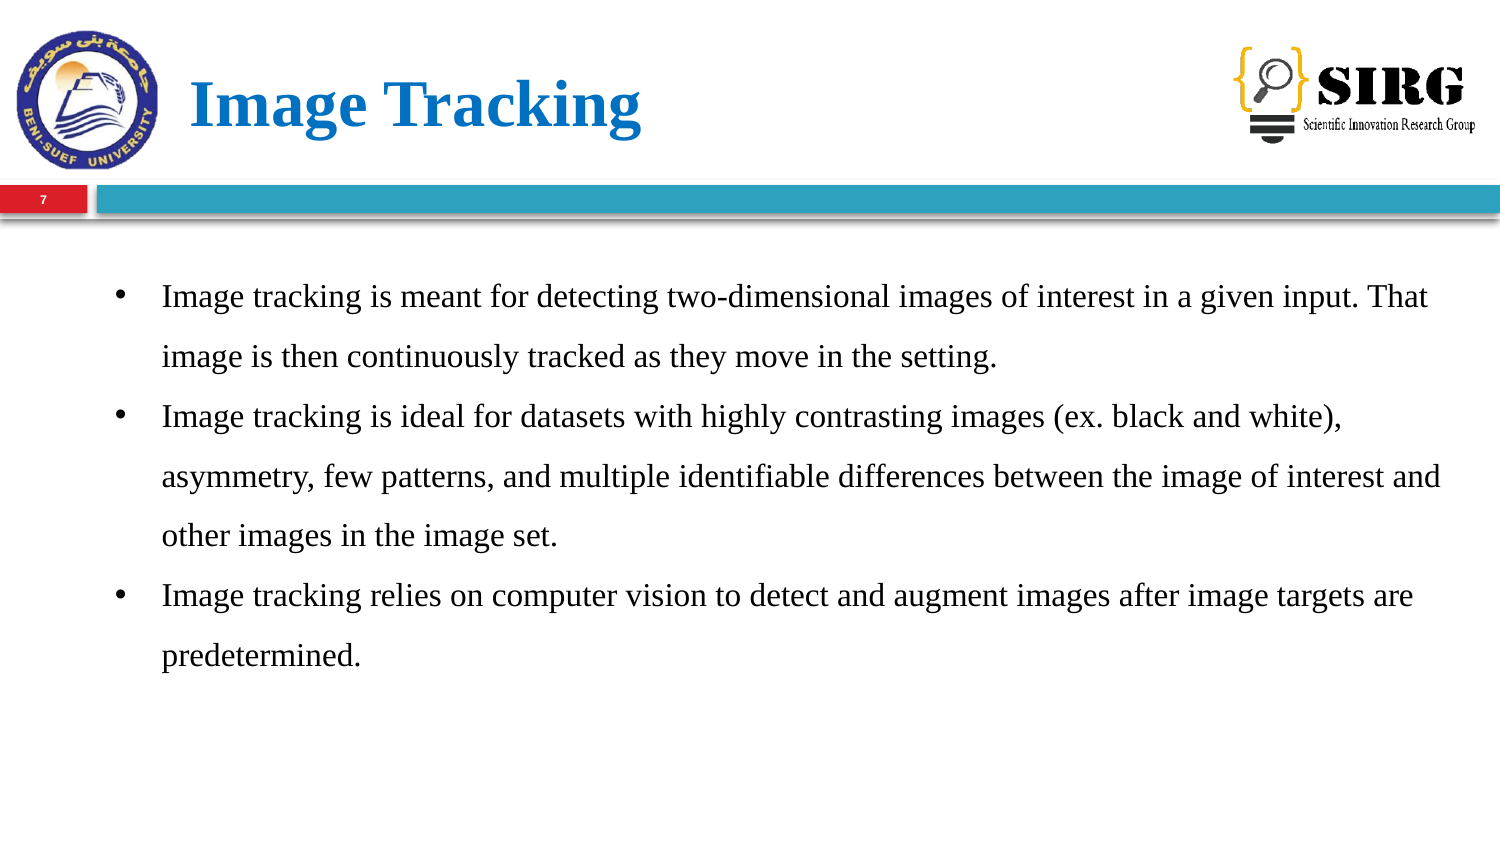

# Image Tracking
7
Image tracking is meant for detecting two-dimensional images of interest in a given input. That image is then continuously tracked as they move in the setting.
Image tracking is ideal for datasets with highly contrasting images (ex. black and white), asymmetry, few patterns, and multiple identifiable differences between the image of interest and other images in the image set.
Image tracking relies on computer vision to detect and augment images after image targets are predetermined.